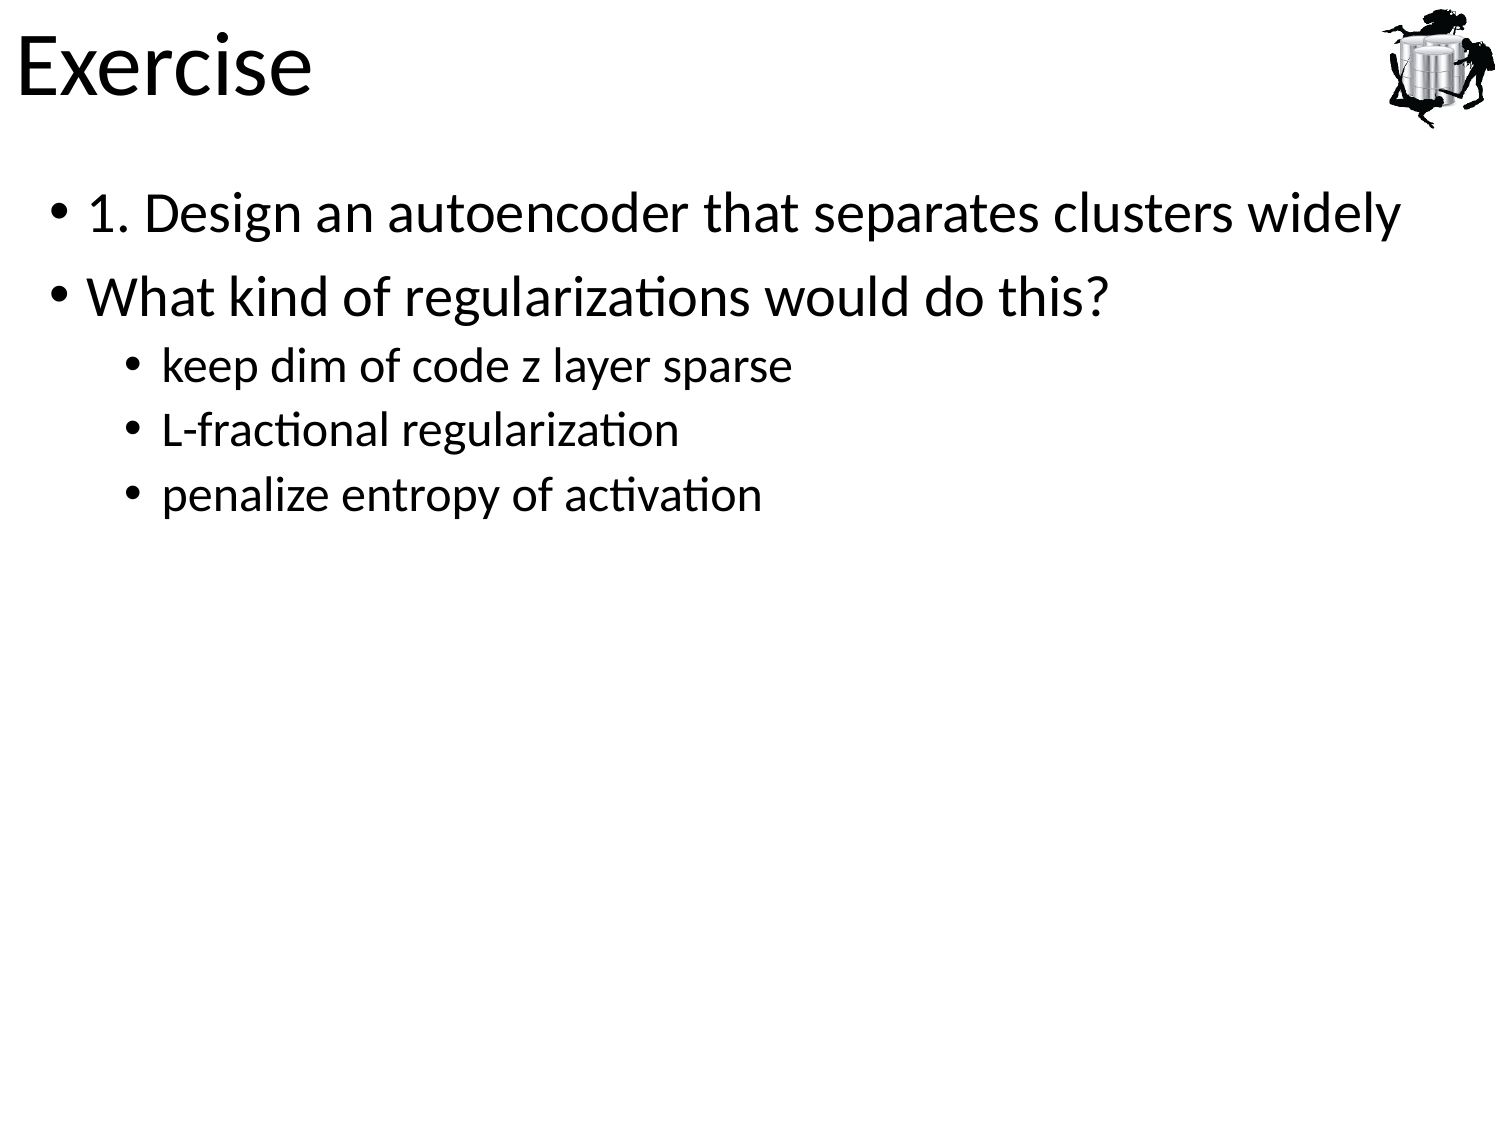

# Exercise
1. Design an autoencoder that separates clusters widely
What kind of regularizations would do this?
keep dim of code z layer sparse
L-fractional regularization
penalize entropy of activation